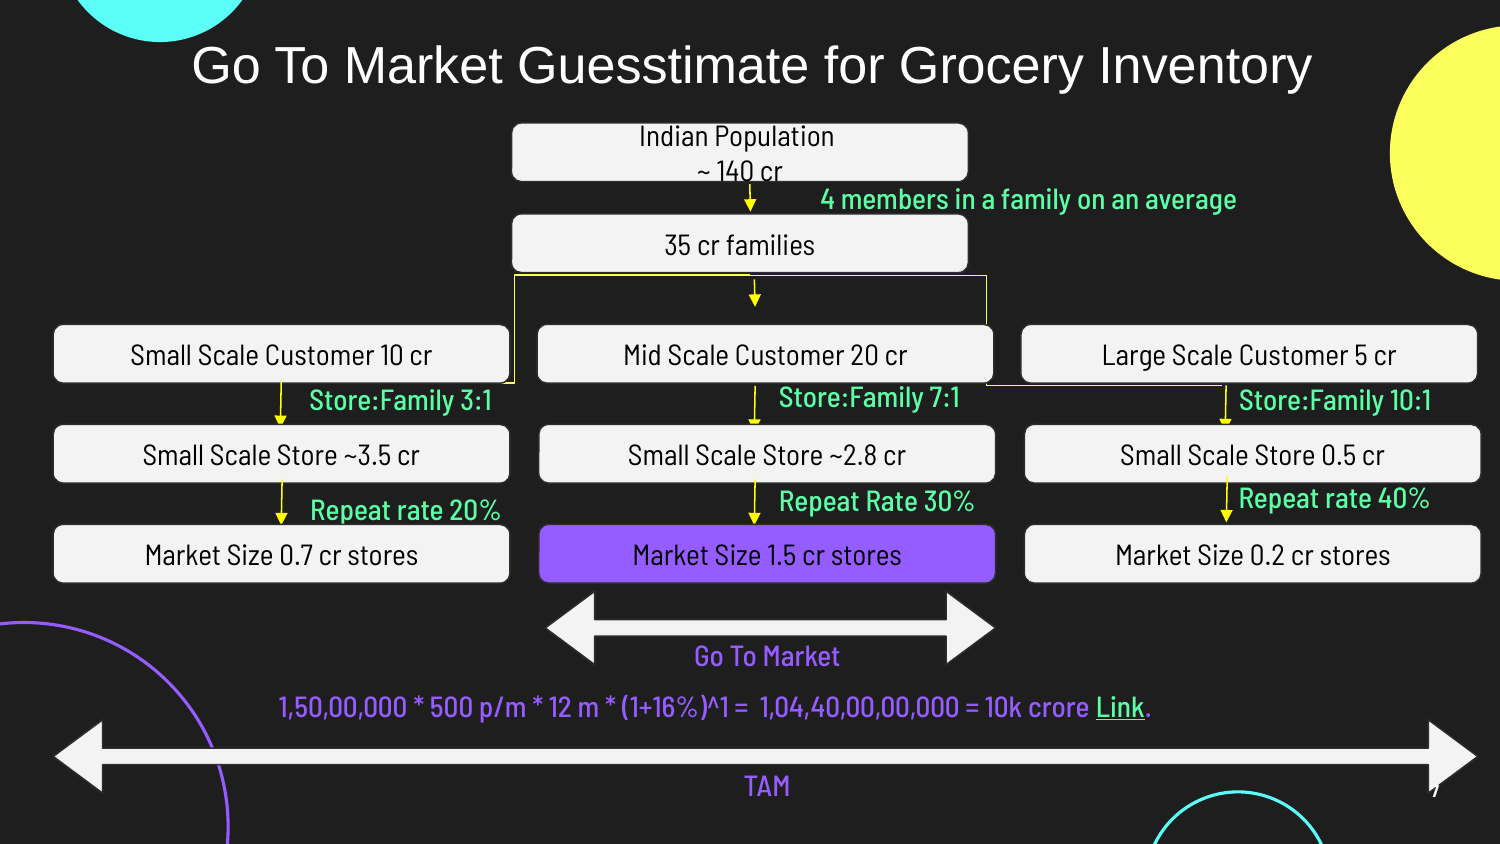

Go To Market Guesstimate for Grocery Inventory
Indian Population
~ 140 cr
4 members in a family on an average
35 cr families
Small Scale Customer 10 cr
Mid Scale Customer 20 cr
Large Scale Customer 5 cr
Store:Family 7:1
Store:Family 3:1
Store:Family 10:1
Small Scale Store ~2.8 cr
Small Scale Store 0.5 cr
Small Scale Store ~3.5 cr
Repeat rate 40%
Repeat Rate 30%
Repeat rate 20%
Market Size 1.5 cr stores
Market Size 0.2 cr stores
Market Size 0.7 cr stores

Go To Market
1,50,00,000 * 500 p/m * 12 m * (1+16%)^1 =  1,04,40,00,00,000 = 10k crore Link.

TAM
7